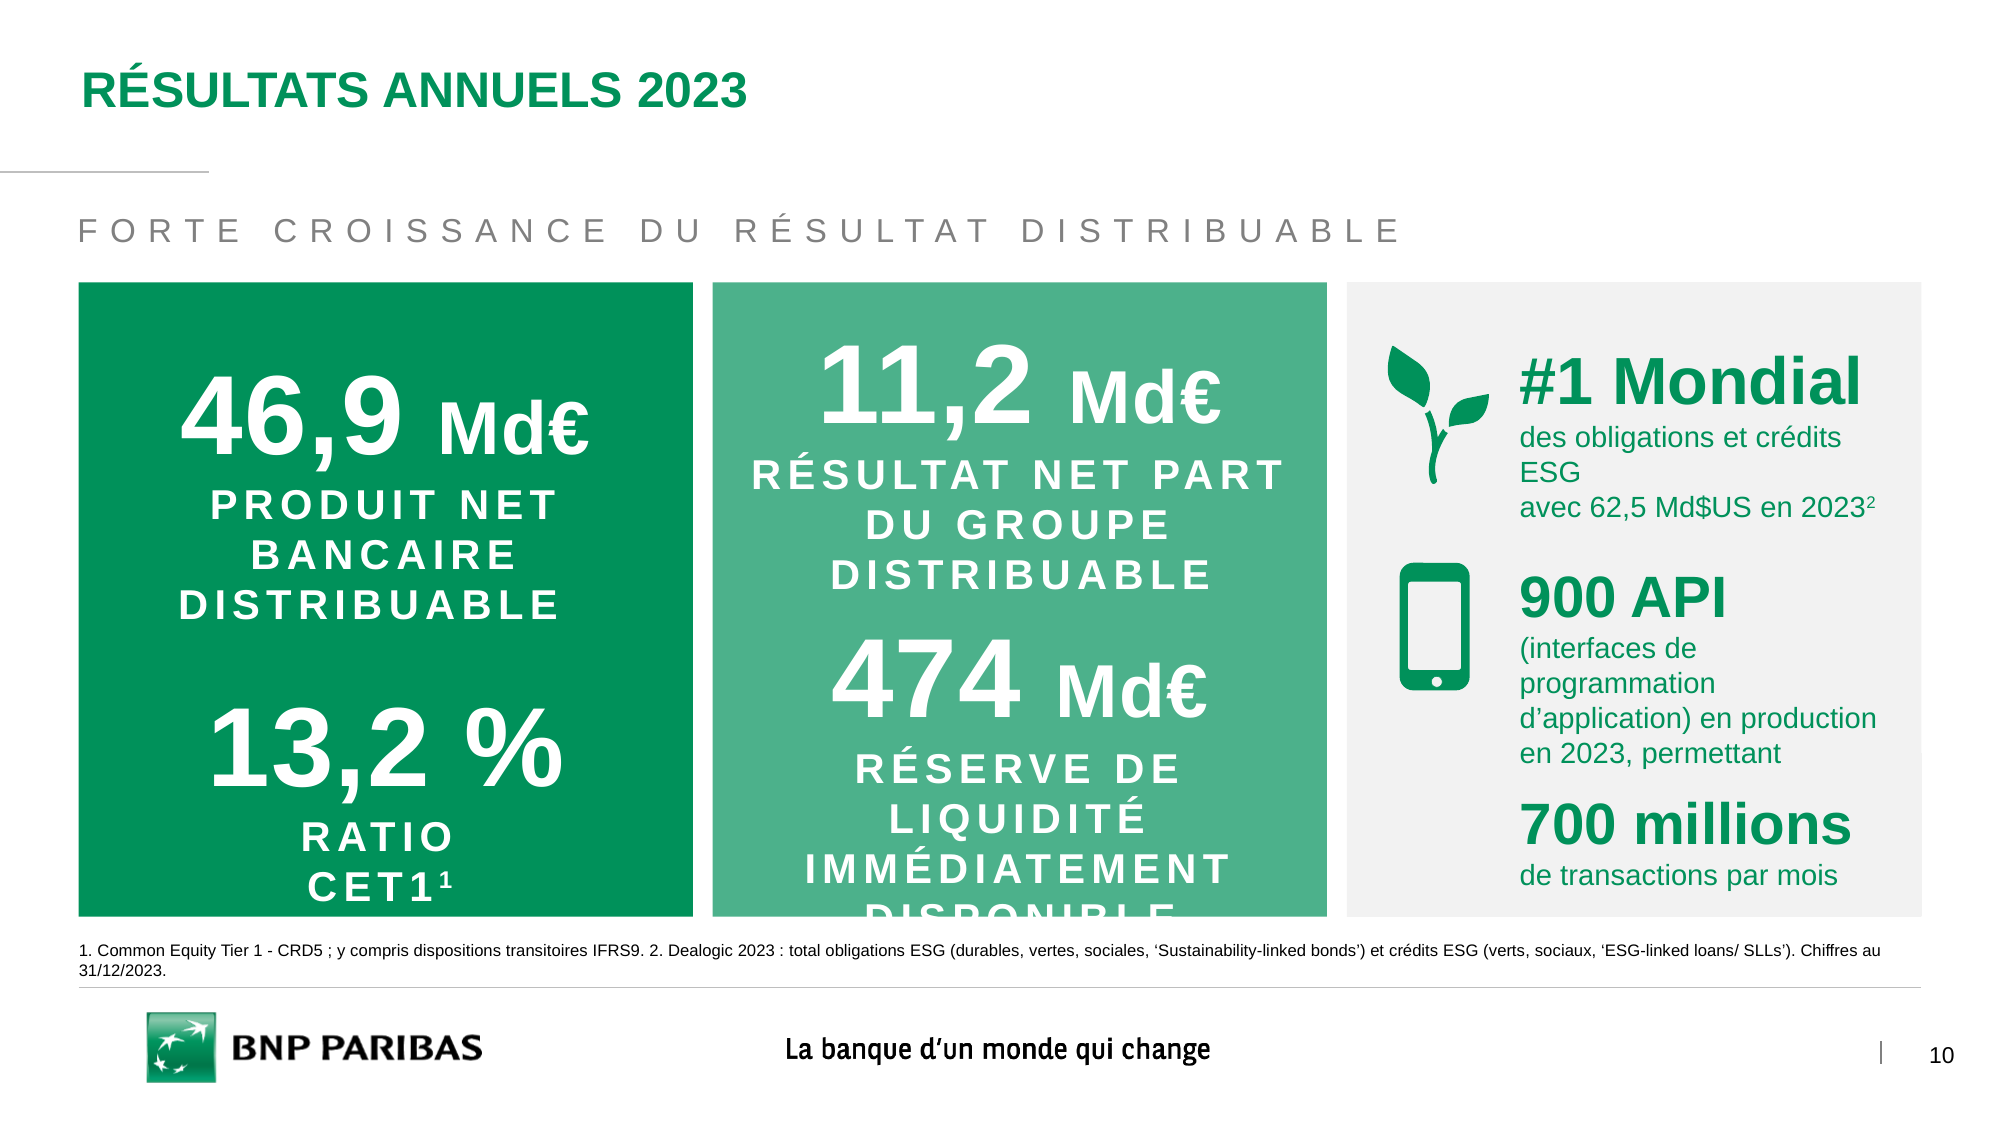

~9 KB / 6,615 KB
RÉSULTATS ANNUELS 2023
FORTE CROISSANCE DU RÉSULTAT DISTRIBUABLE

11,2 Md€
46,9 Md€

#1 Mondial des obligations et crédits ESG
avec 62,5 Md$US en 20232
RÉSULTAT NET PART DU GROUPE DISTRIBUABLE
PRODUIT NET BANCAIRE DISTRIBUABLE
900 API
(interfaces de programmation d’application) en production en 2023, permettant

700 millions
de transactions par mois

474 Md€
13,2 %
RÉSERVE DE LIQUIDITÉ IMMÉDIATEMENT DISPONIBLE
RATIO CET11
1. Common Equity Tier 1 - CRD5 ; y compris dispositions transitoires IFRS9. 2. Dealogic 2023 : total obligations ESG (durables, vertes, sociales, ‘Sustainability-linked bonds’) et crédits ESG (verts, sociaux, ‘ESG-linked loans/ SLLs’). Chiffres au 31/12/2023.